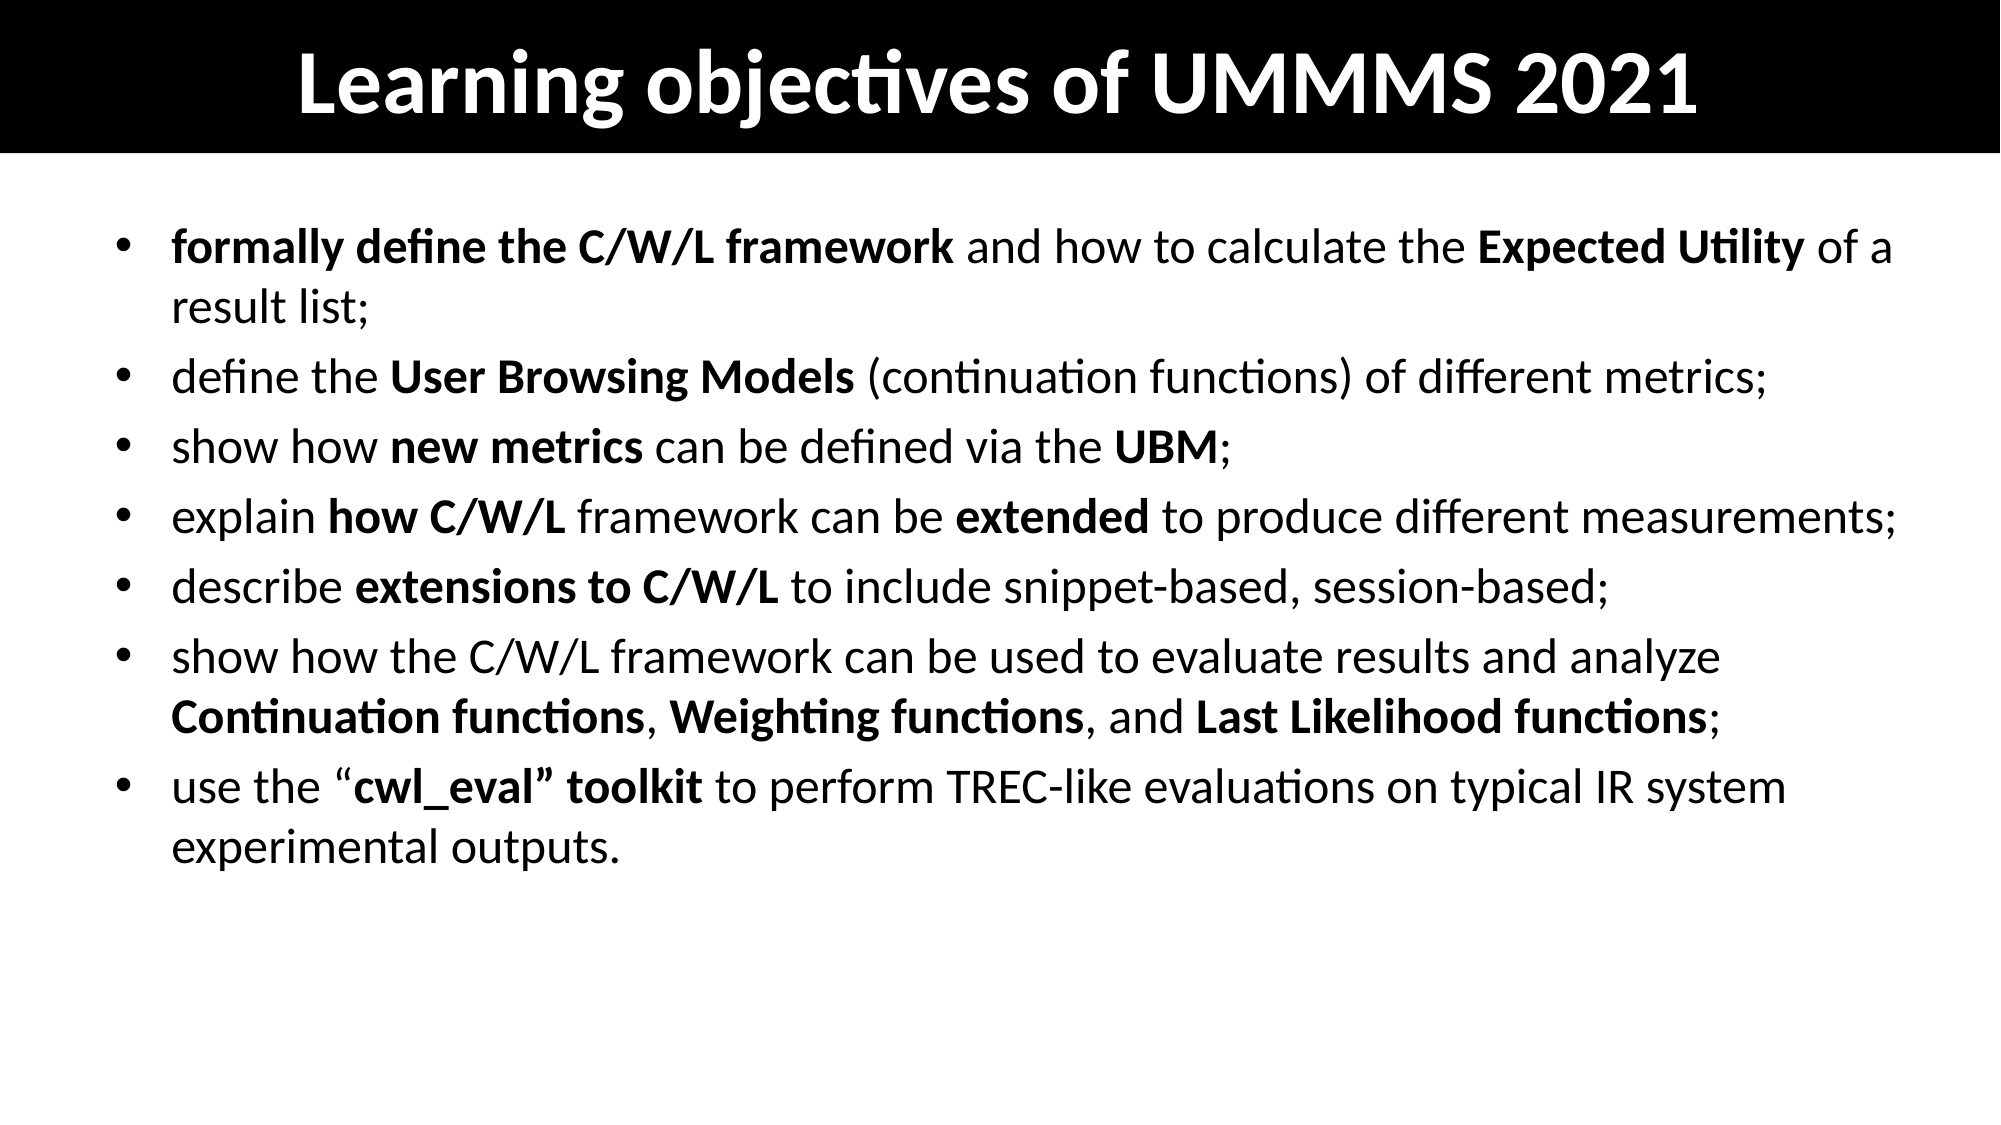

# Learning objectives of UMMMS 2021
formally define the C/W/L framework and how to calculate the Expected Utility of a result list;
define the User Browsing Models (continuation functions) of different metrics;
show how new metrics can be defined via the UBM;
explain how C/W/L framework can be extended to produce different measurements;
describe extensions to C/W/L to include snippet-based, session-based;
show how the C/W/L framework can be used to evaluate results and analyze Continuation functions, Weighting functions, and Last Likelihood functions;
use the “cwl_eval” toolkit to perform TREC-like evaluations on typical IR system experimental outputs.